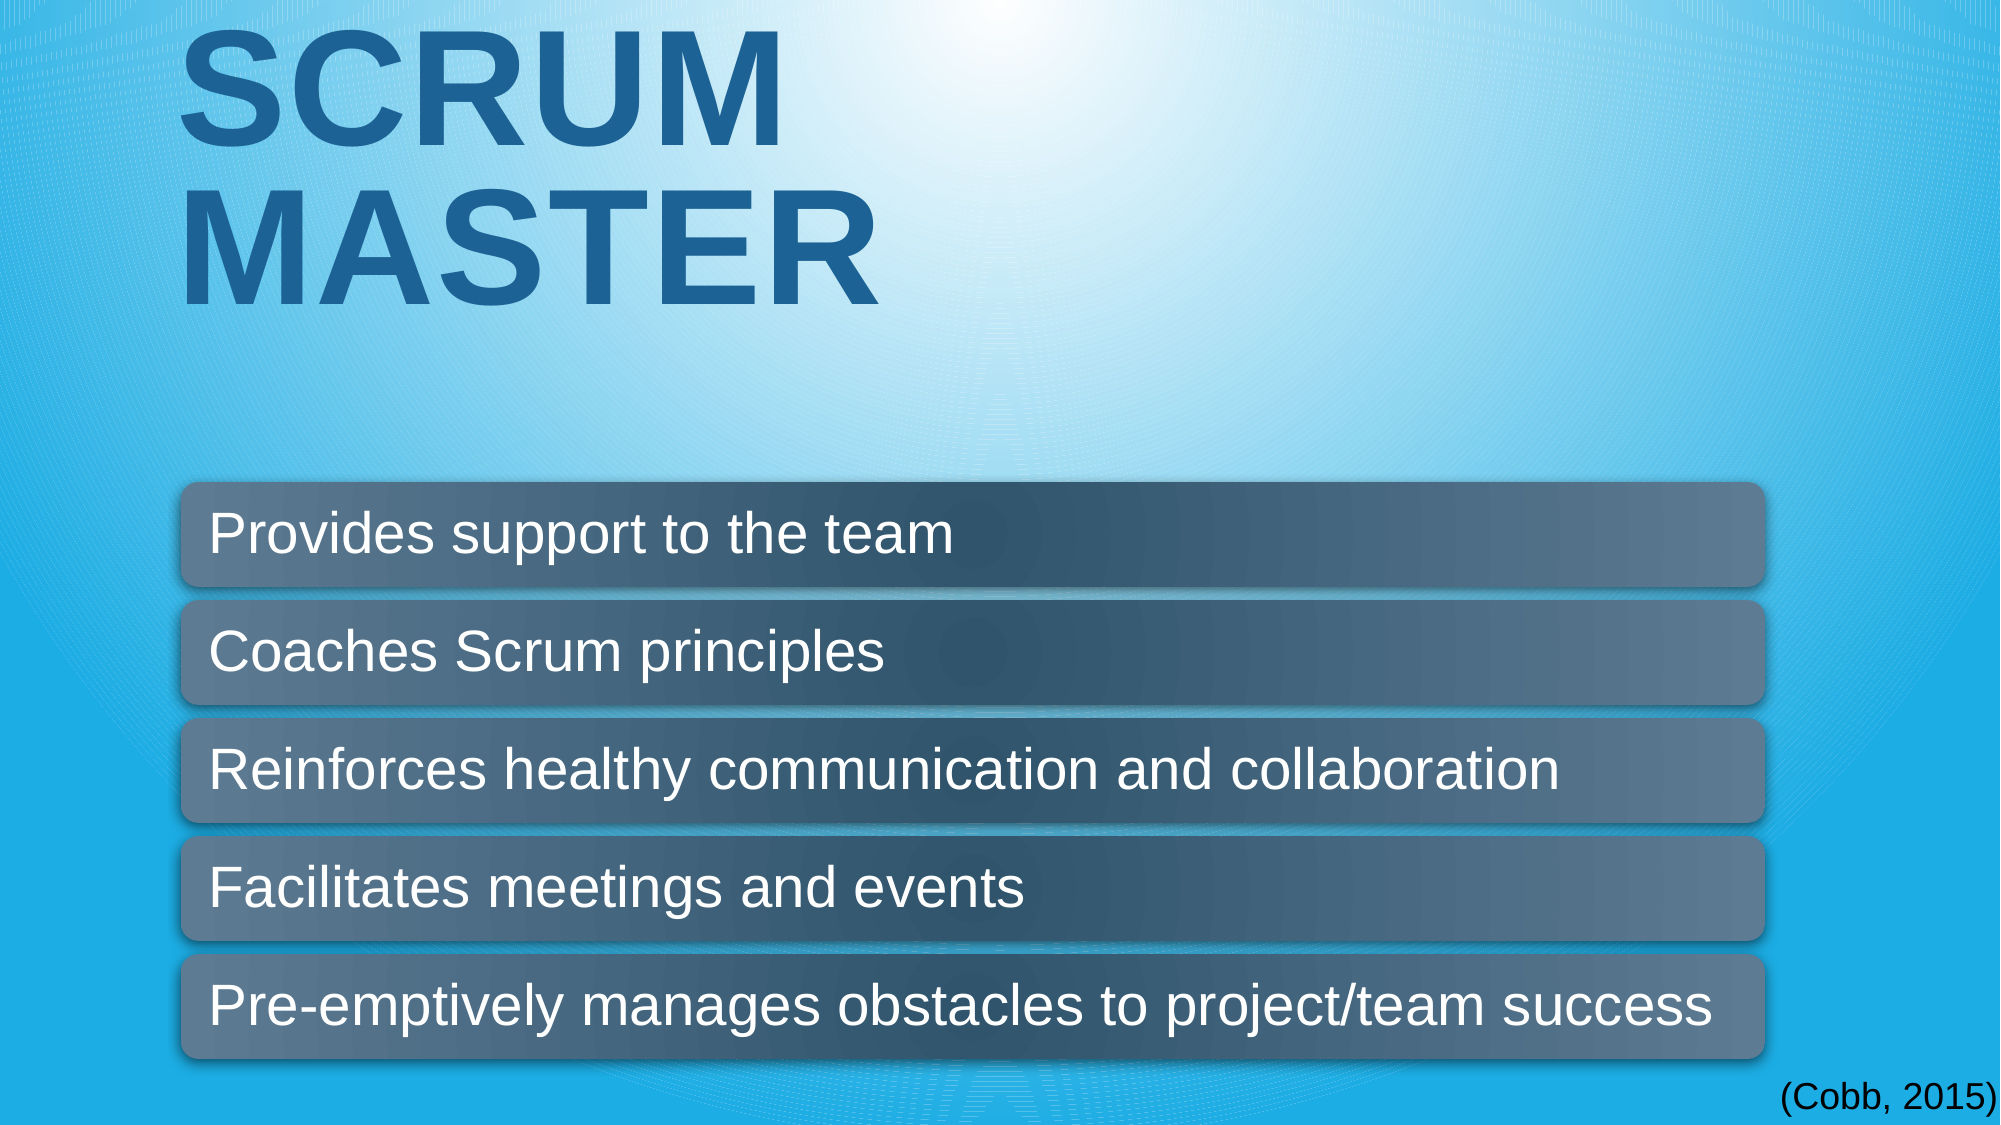

# Team Role: Scrum Master
Provides support to the team
Coaches Scrum principles
Reinforces healthy communication and collaboration
Facilitates meetings and events
Pre-emptively manages obstacles to project/team success
(Cobb, 2015)